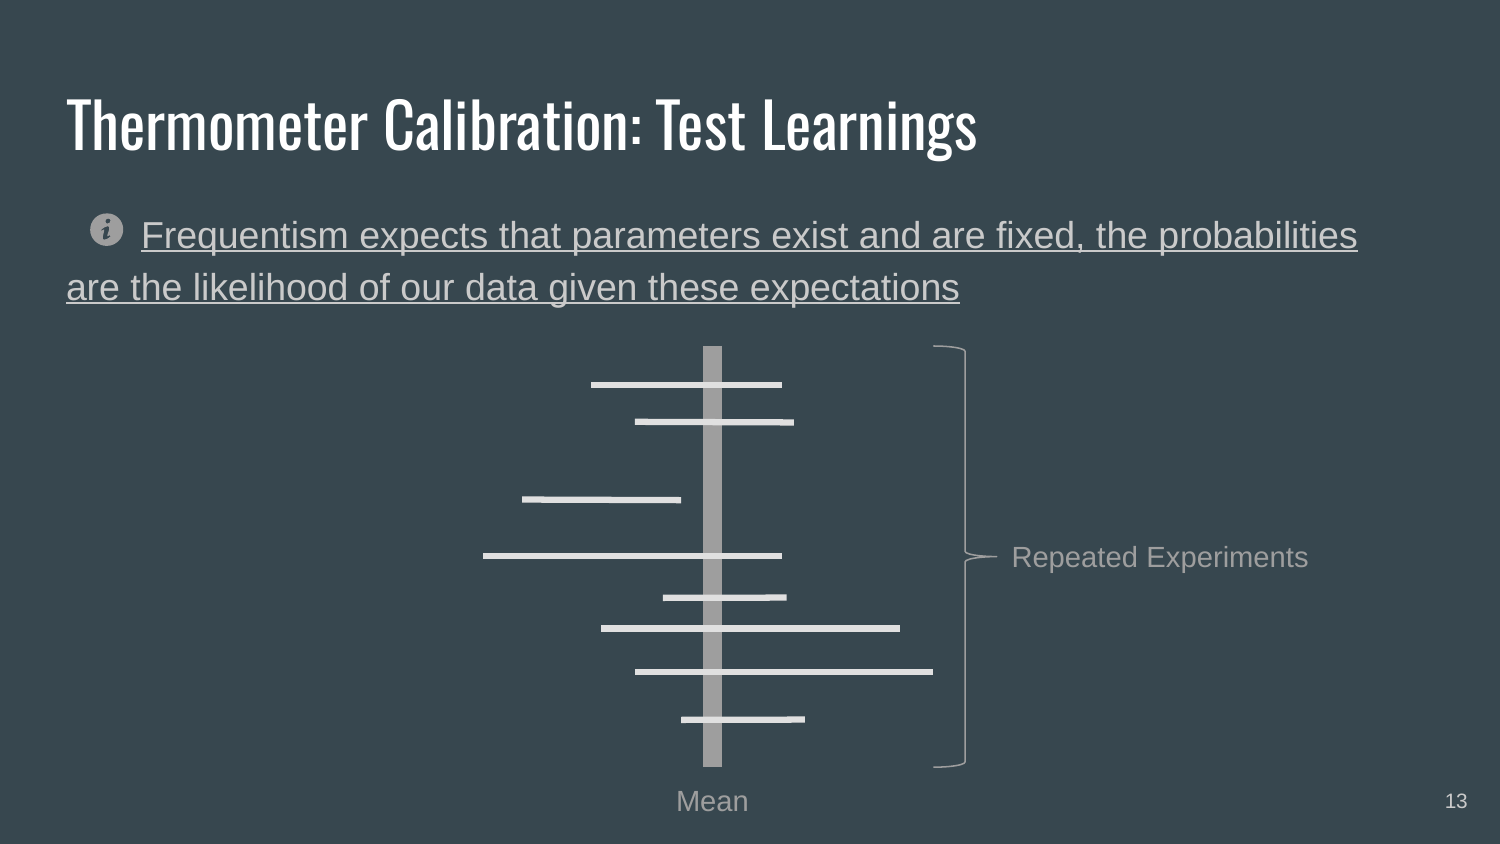

# Thermometer Calibration: Test Learnings

Frequentism expects that parameters exist and are fixed, the probabilities are the likelihood of our data given these expectations

Repeated Experiments
Mean
13